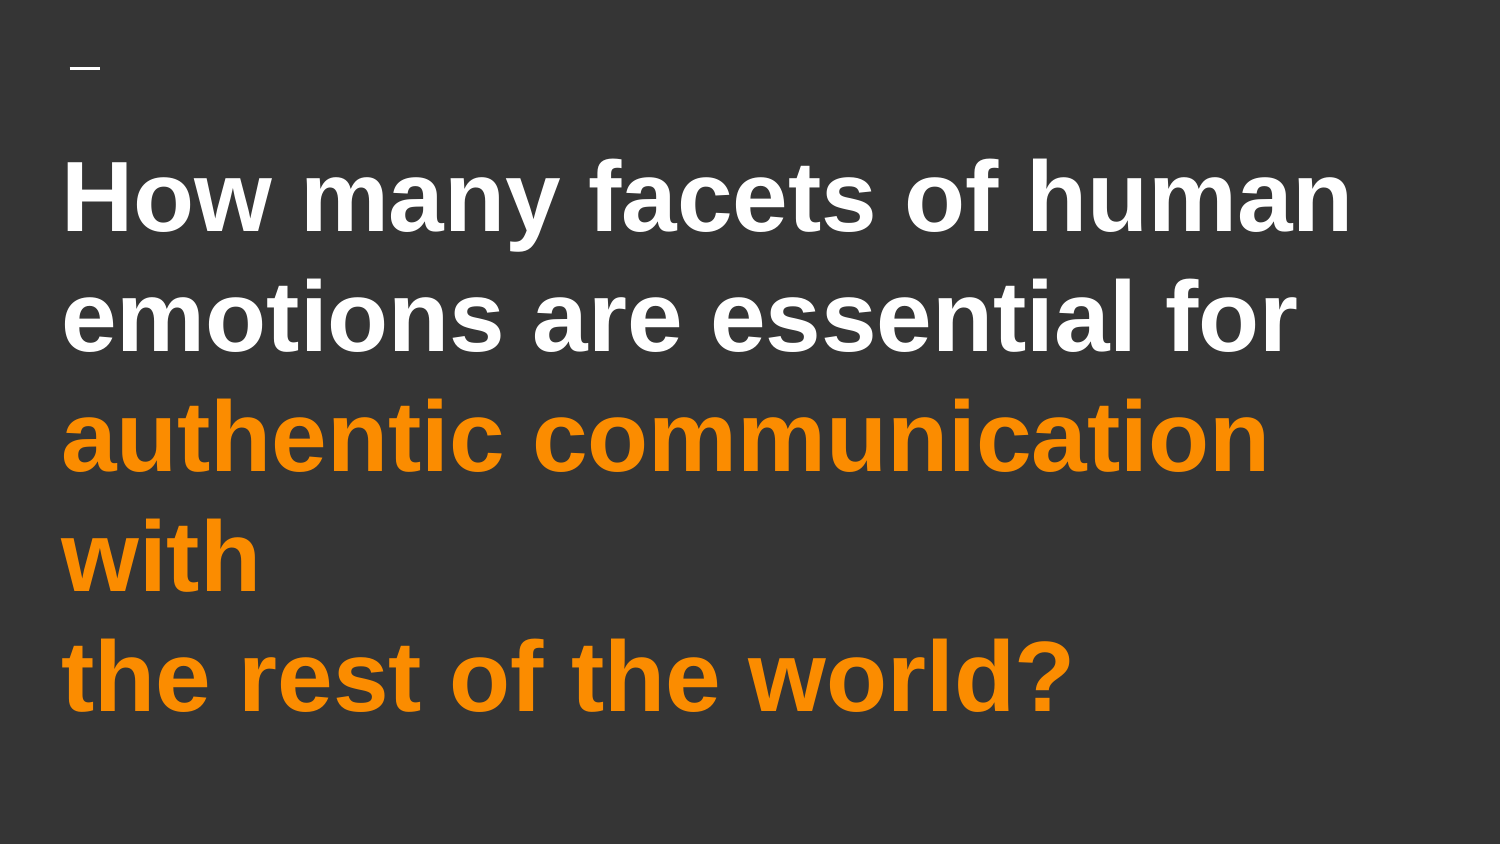

# How many facets of human emotions are essential for authentic communication with the rest of the world?